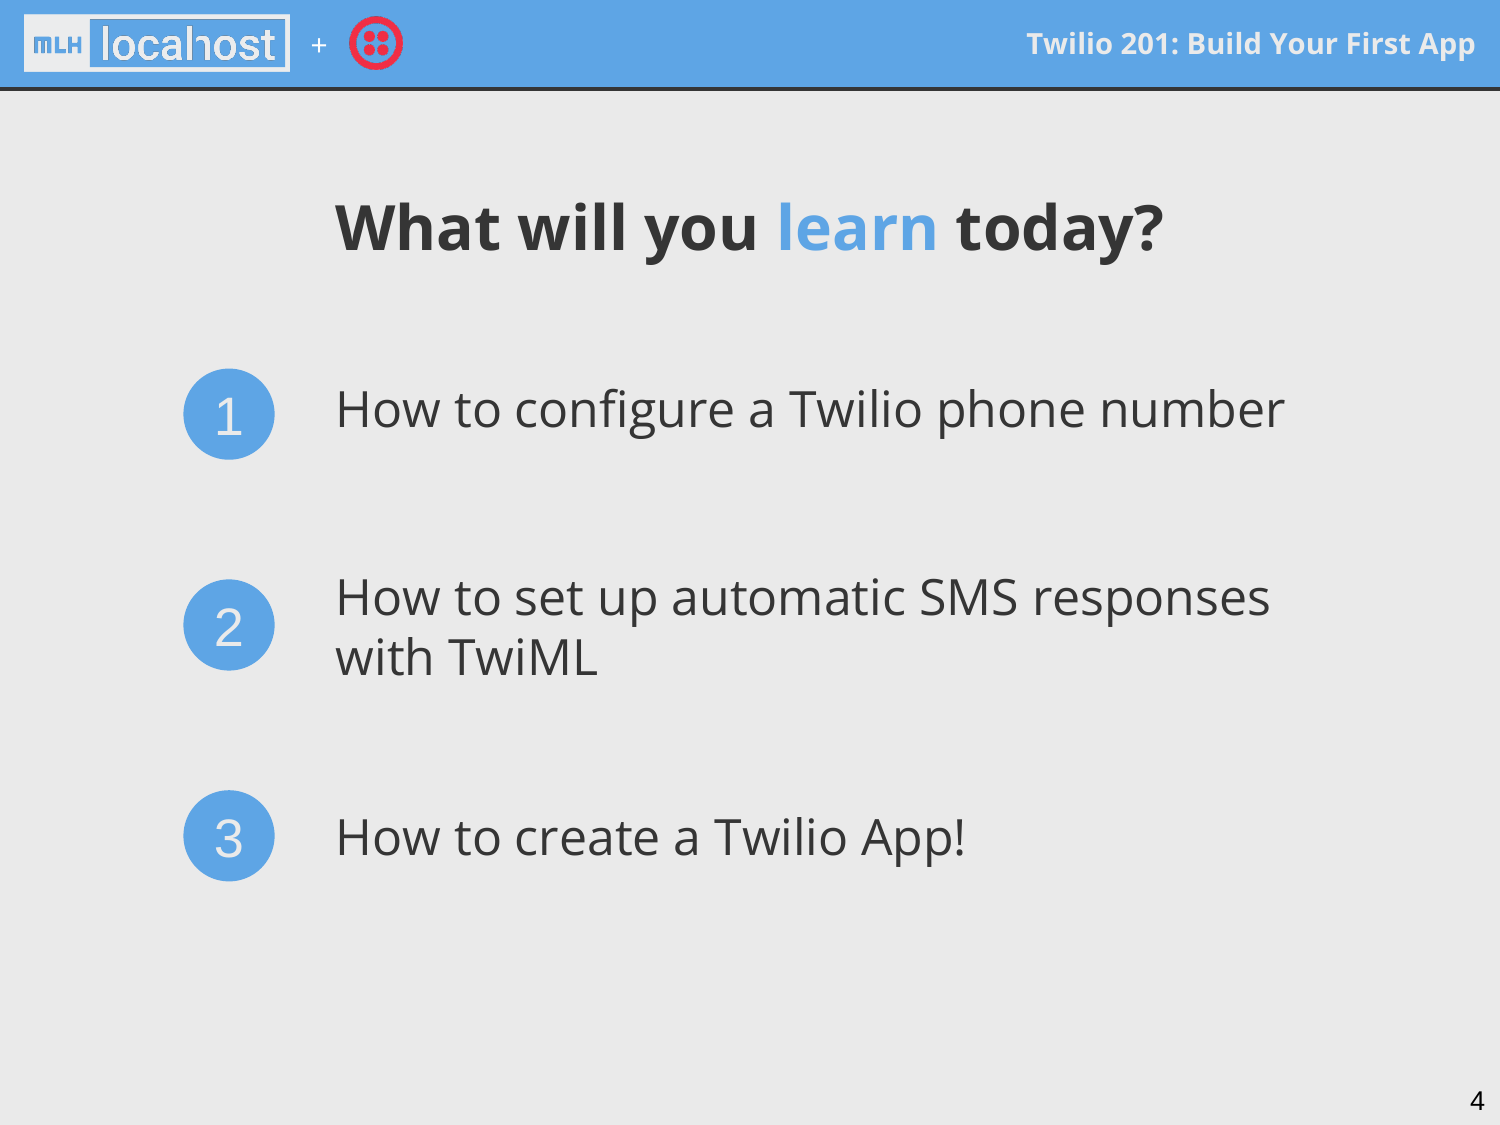

# What will you learn today?
How to configure a Twilio phone number
1
How to set up automatic SMS responses with TwiML
2
How to create a Twilio App!
3